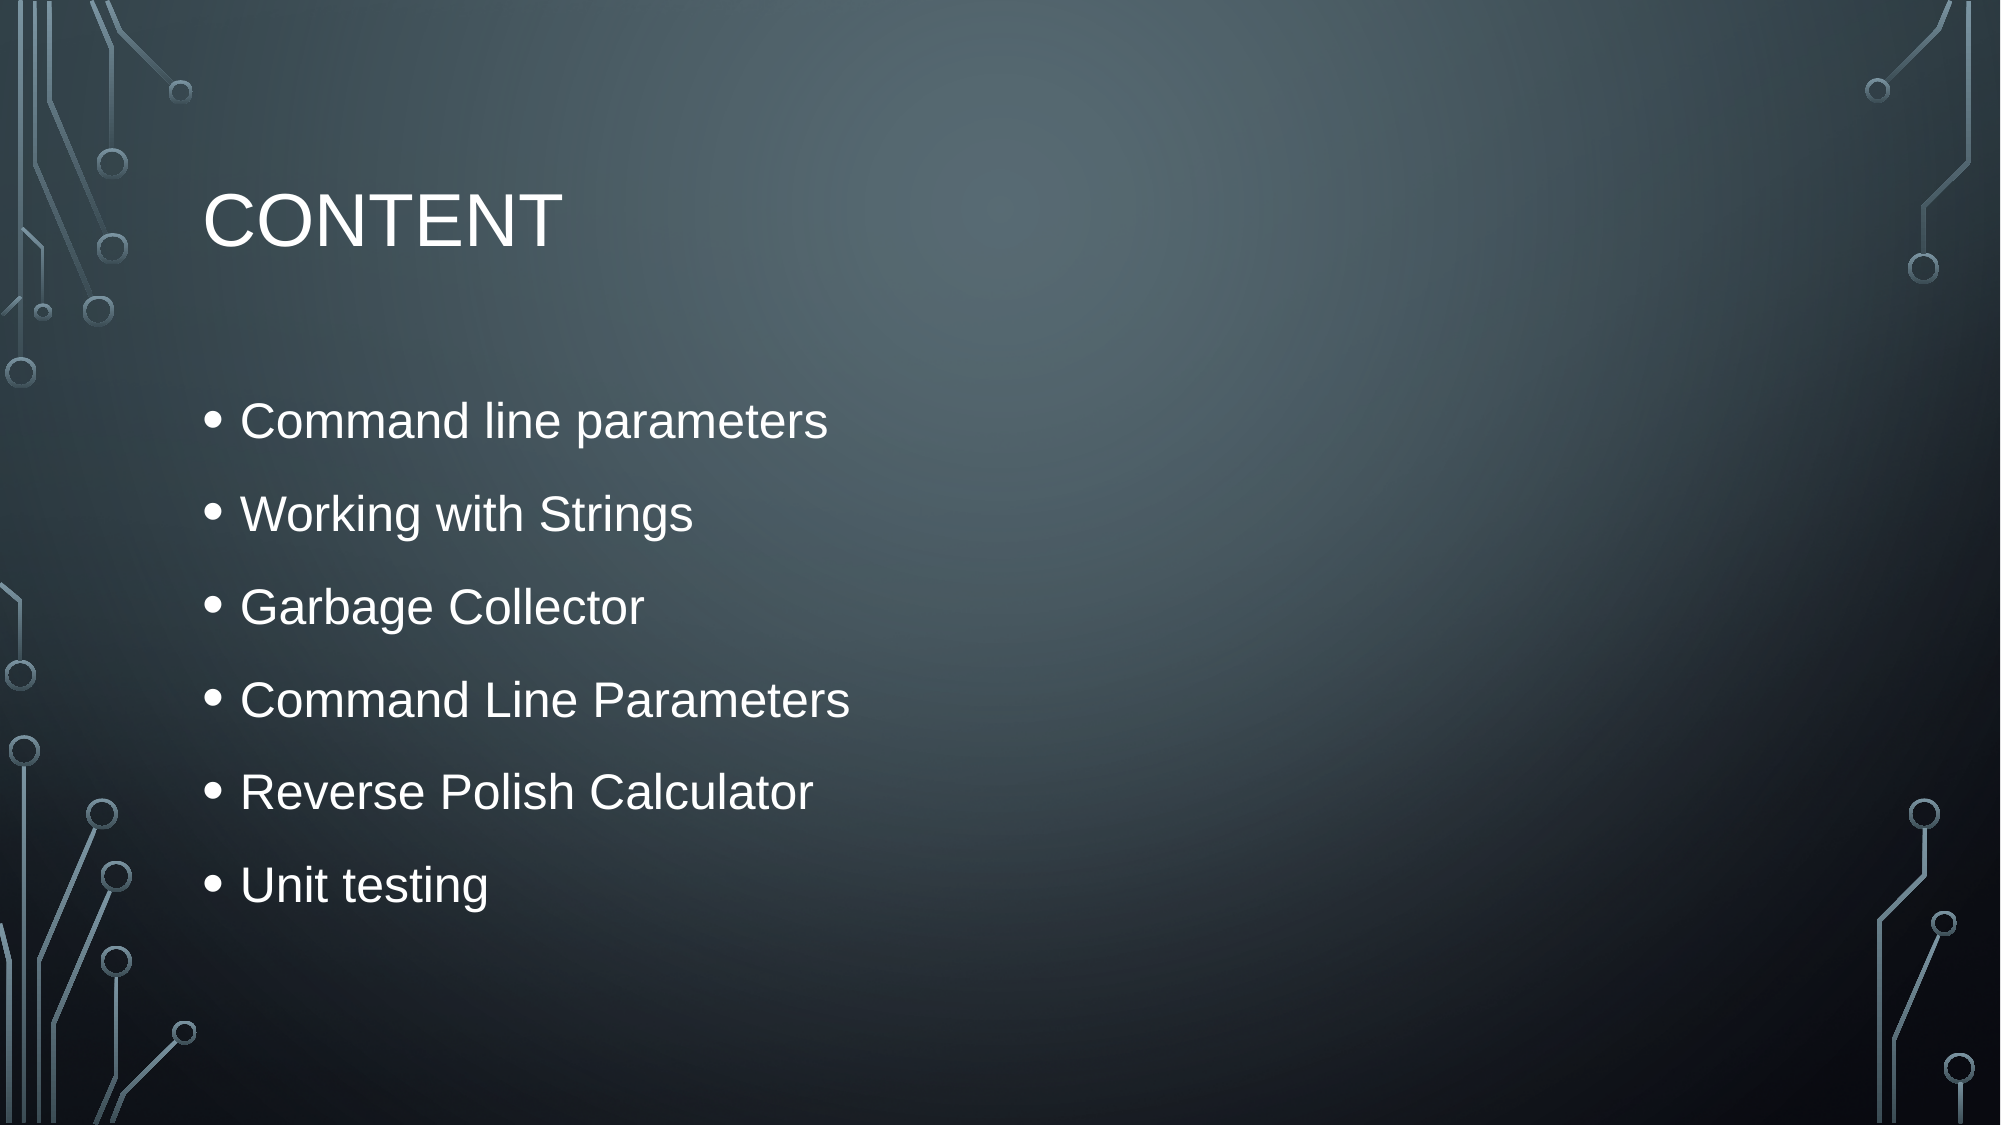

# Content
Command line parameters
Working with Strings
Garbage Collector
Command Line Parameters
Reverse Polish Calculator
Unit testing